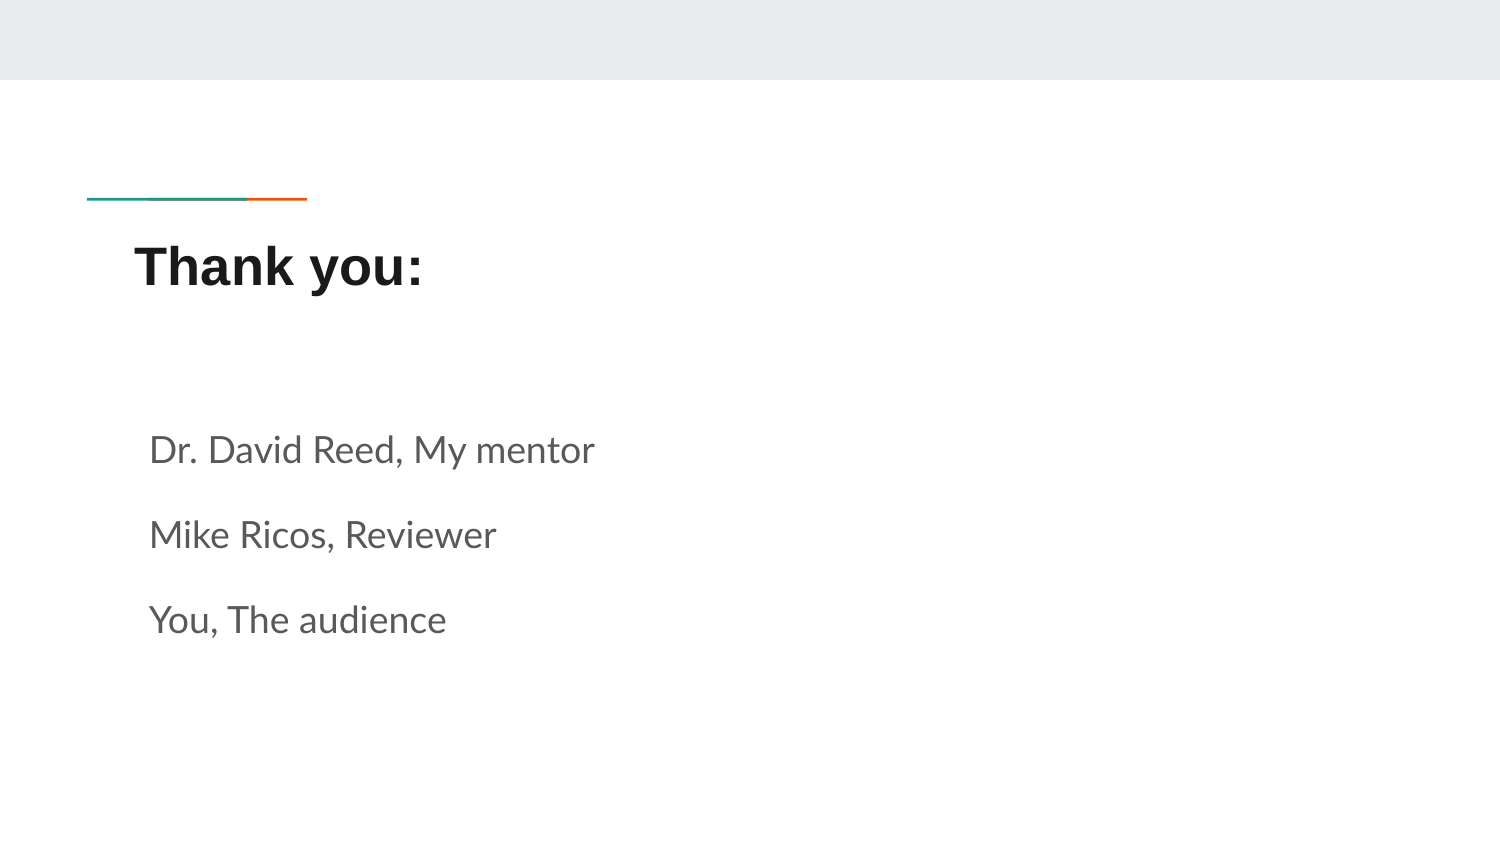

# Thank you:
Dr. David Reed, My mentor
Mike Ricos, Reviewer
You, The audience